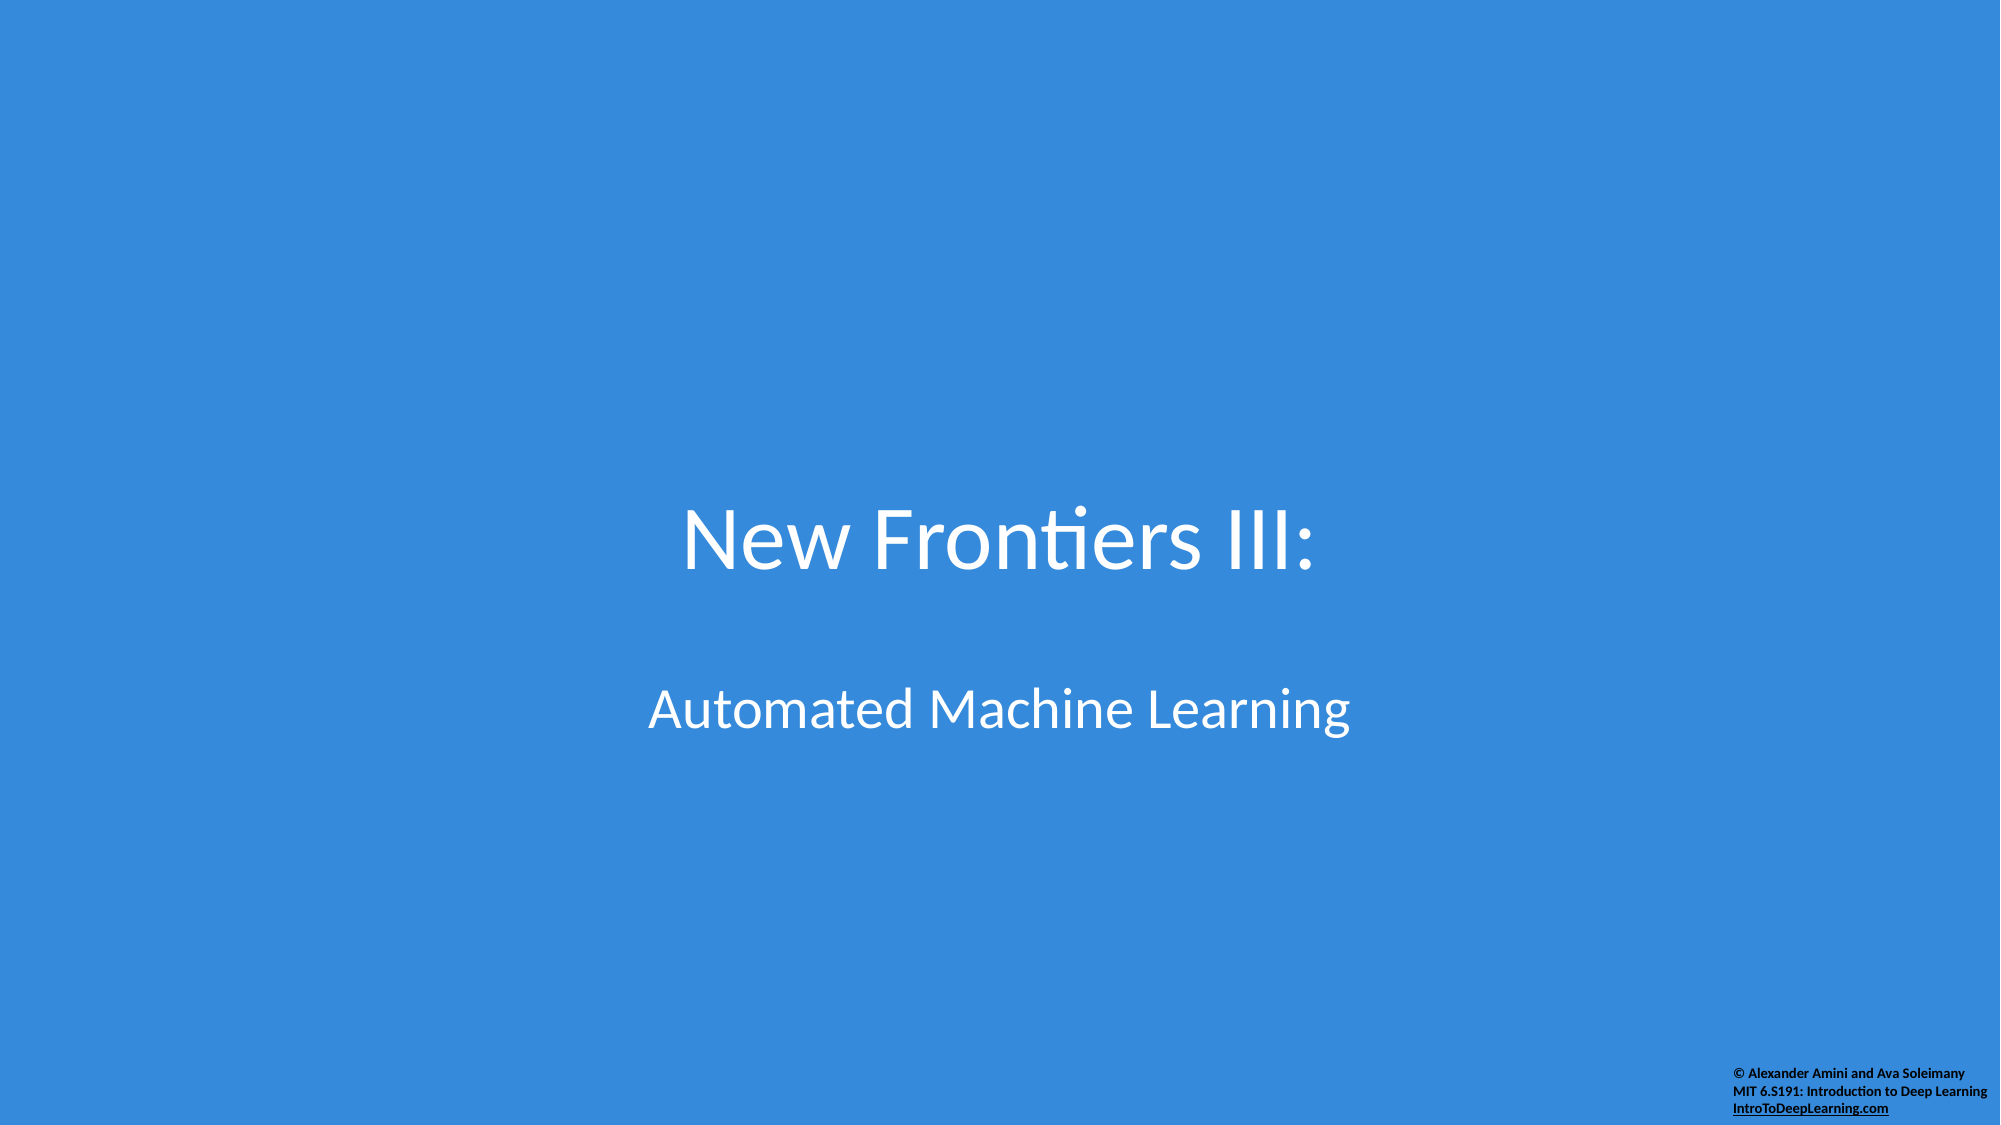

# New Frontiers III:
Automated Machine Learning